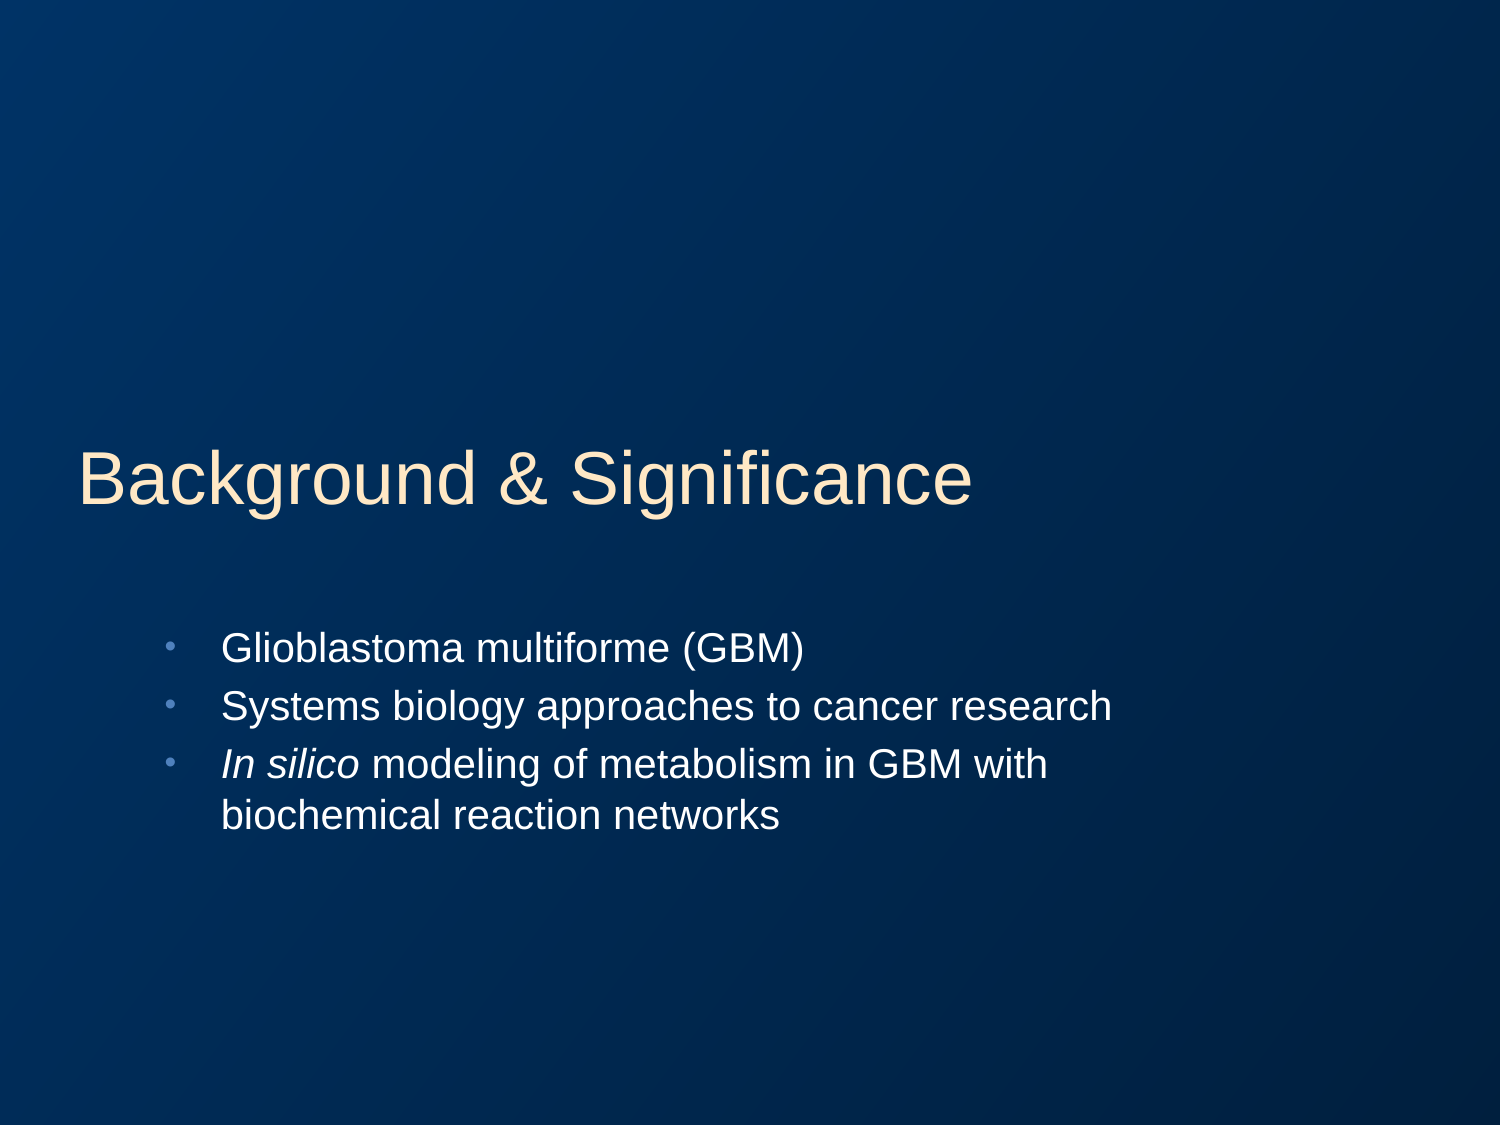

# Background & Significance
Glioblastoma multiforme (GBM)
Systems biology approaches to cancer research
In silico modeling of metabolism in GBM with biochemical reaction networks